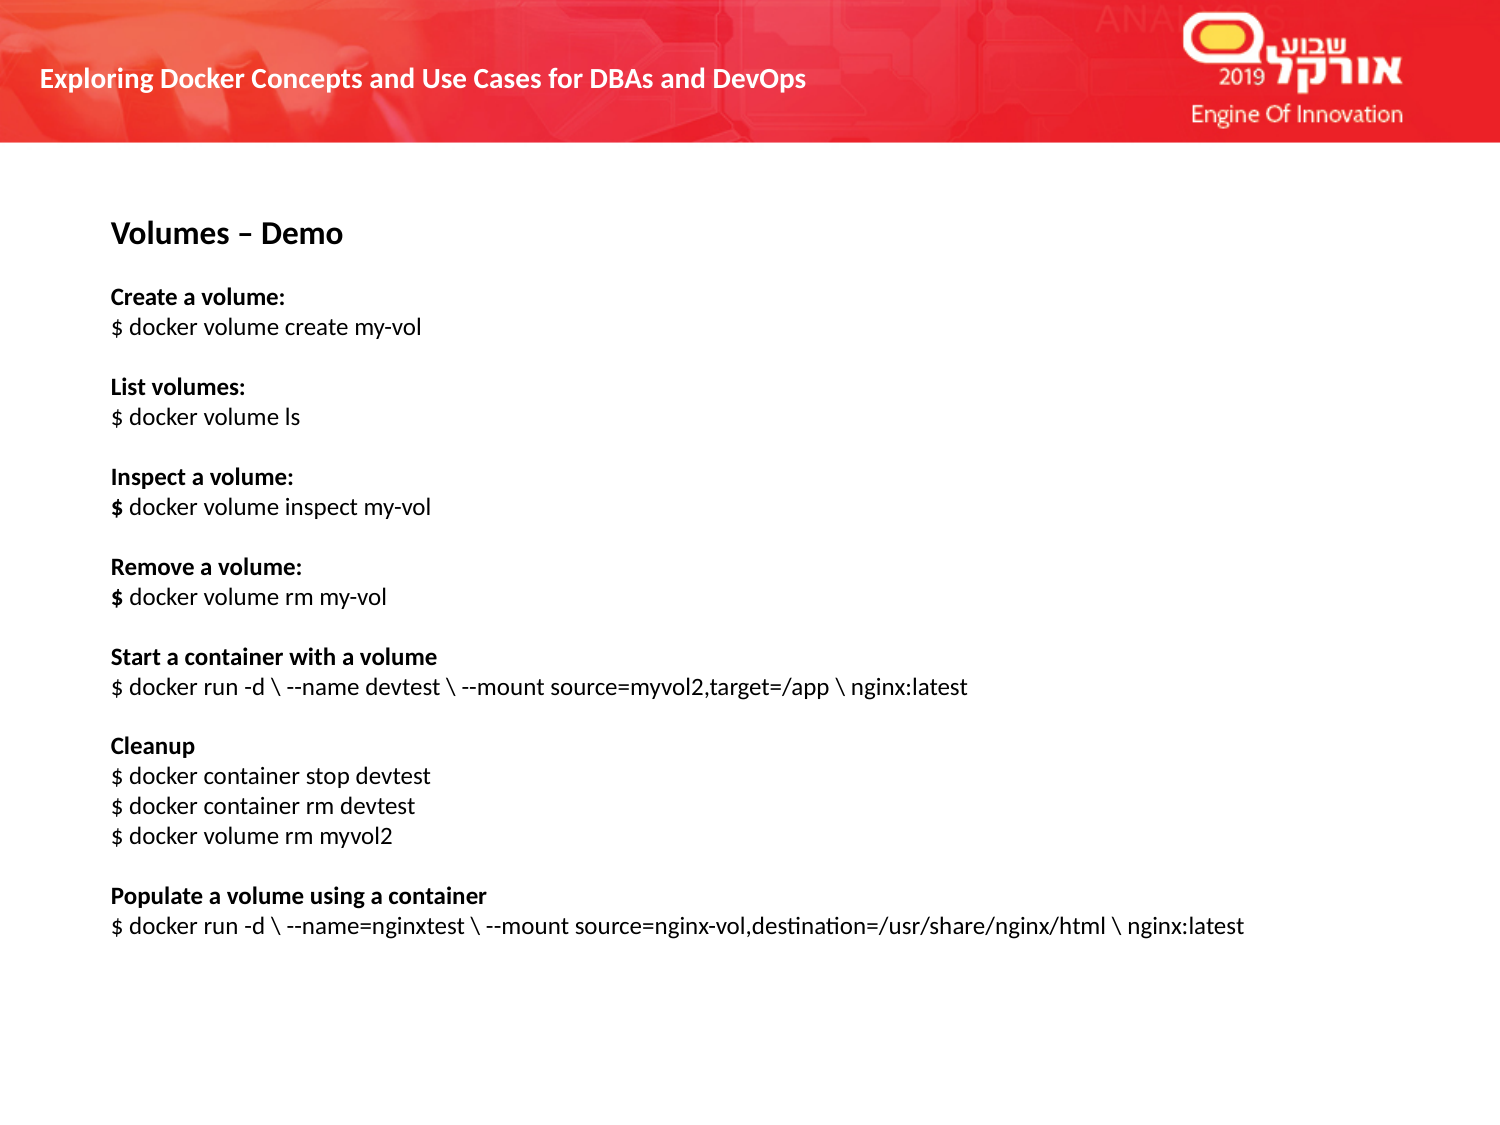

Volumes – Demo

Create a volume:
$ docker volume create my-vol

List volumes:
$ docker volume ls

Inspect a volume:
$ docker volume inspect my-vol

Remove a volume:
$ docker volume rm my-vol

Start a container with a volume
$ docker run -d \ --name devtest \ --mount source=myvol2,target=/app \ nginx:latest
Cleanup
$ docker container stop devtest
$ docker container rm devtest
$ docker volume rm myvol2
Populate a volume using a container
$ docker run -d \ --name=nginxtest \ --mount source=nginx-vol,destination=/usr/share/nginx/html \ nginx:latest